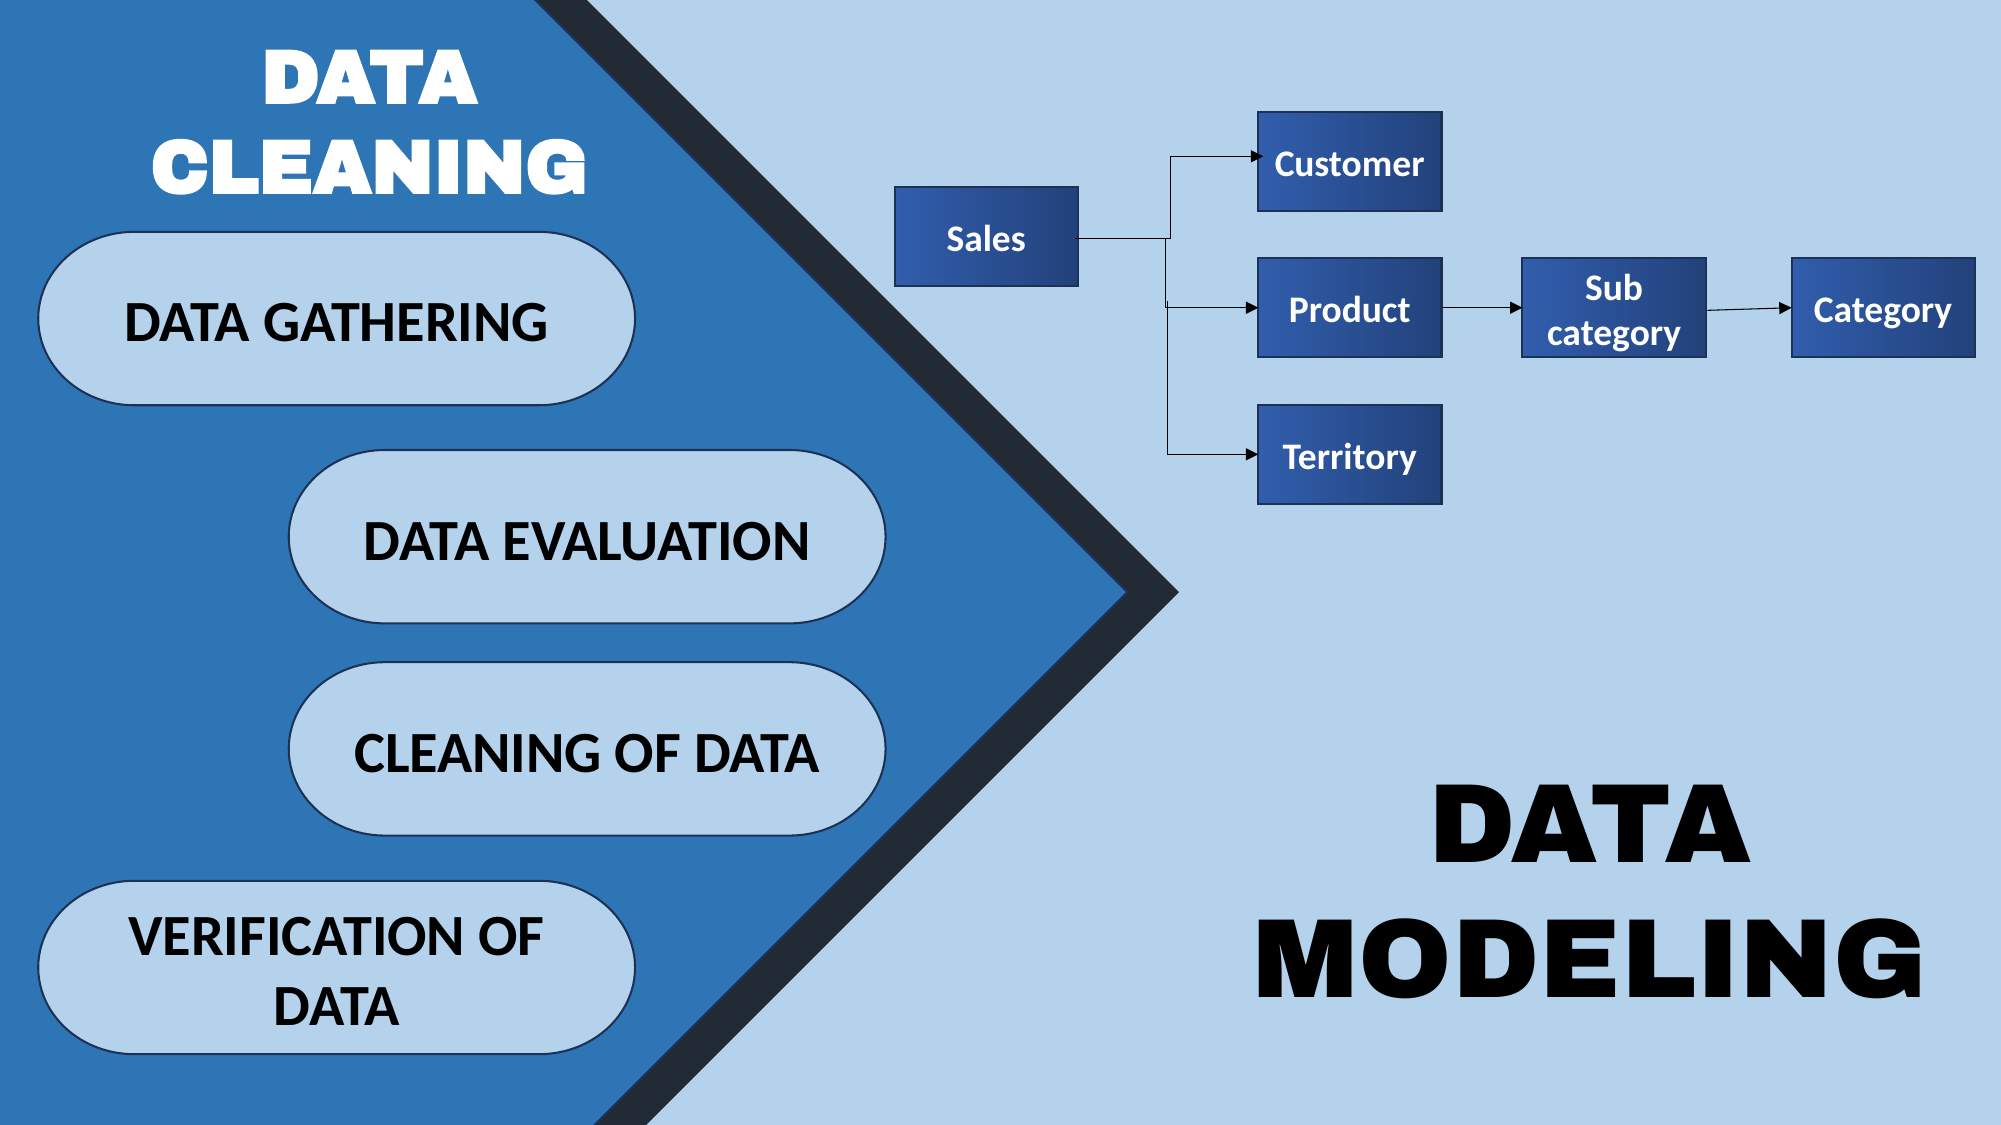

DATA CLEANING
DATA GATHERING
DATA EVALUATION
CLEANING OF DATA
VERIFICATION OF DATA

DATA MODELING
Customer
Sales
Product
Sub category
Category
Territory